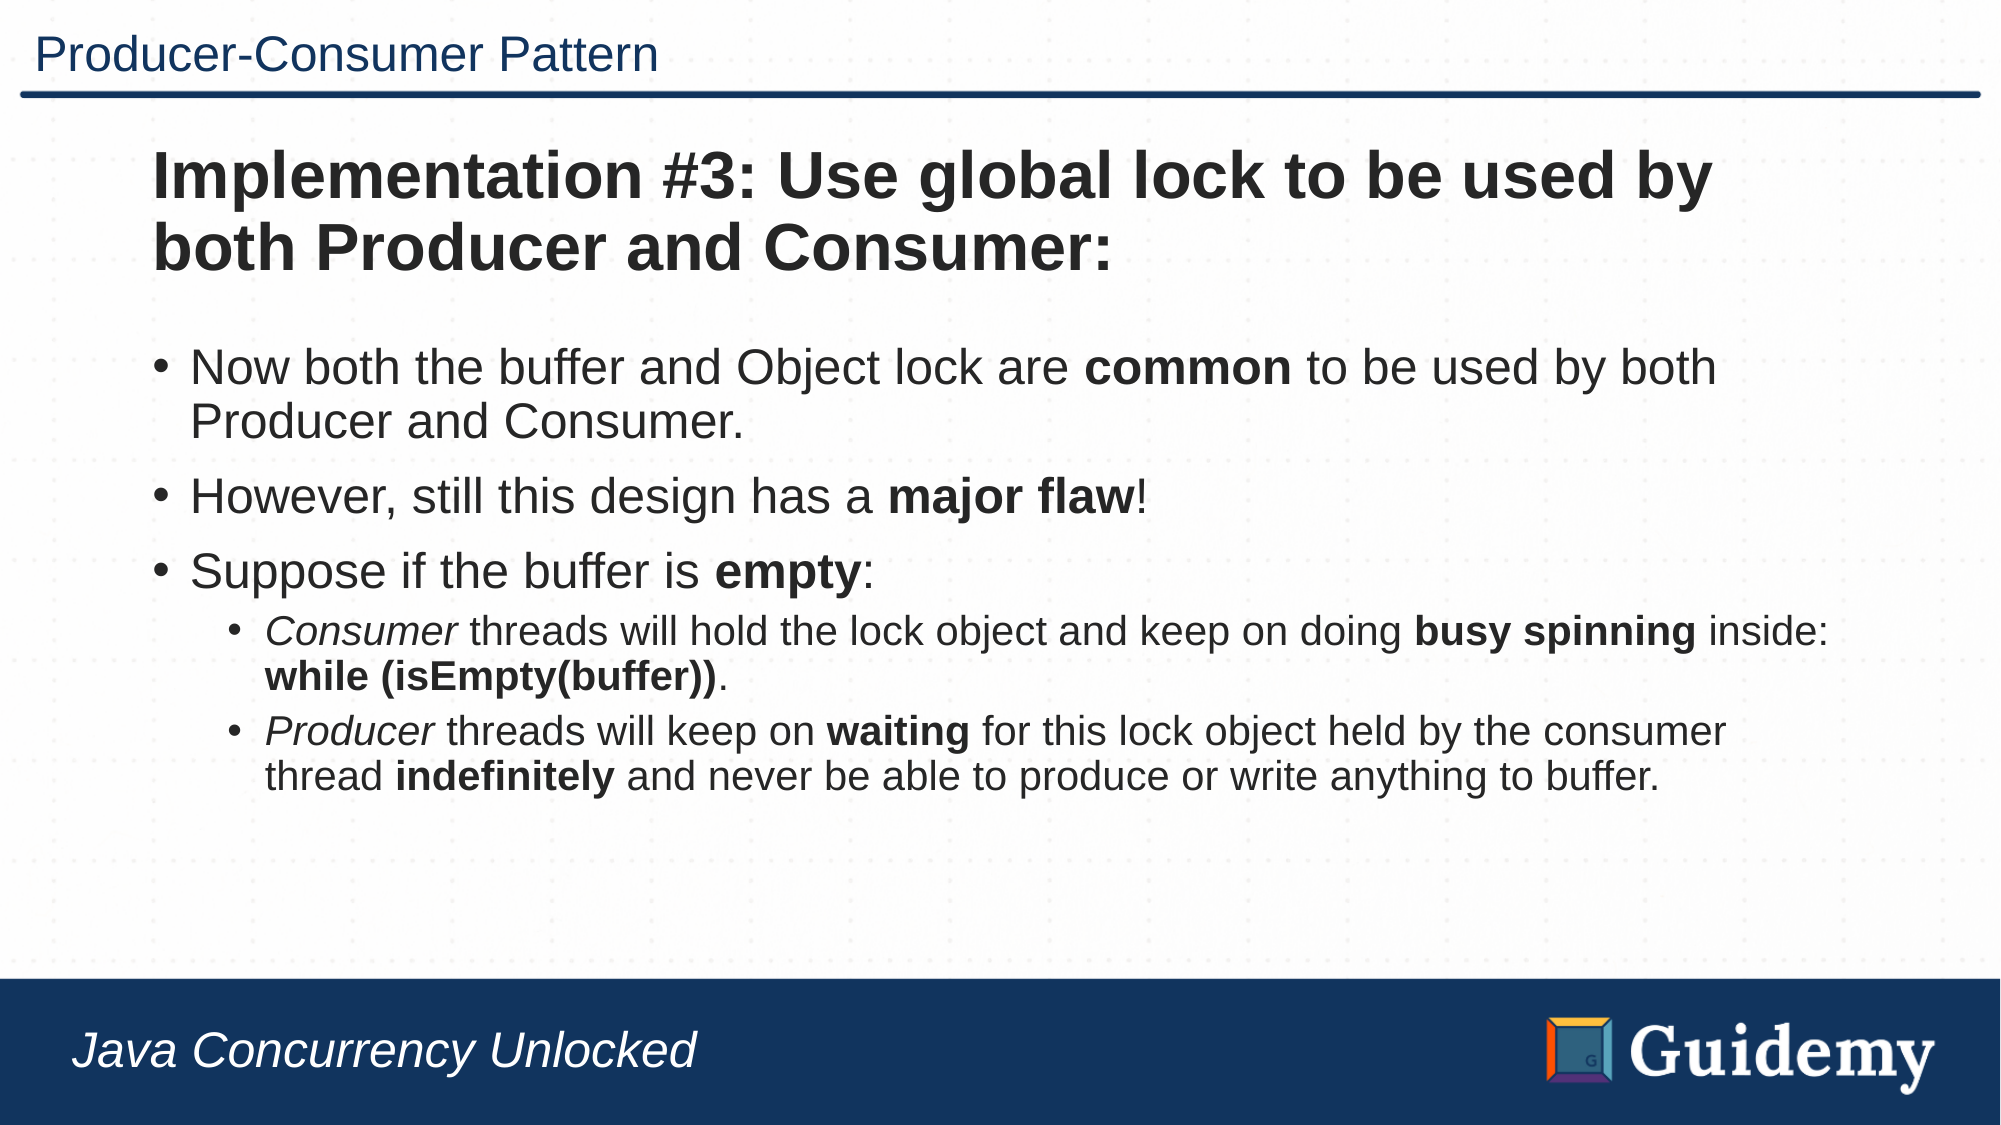

# Producer-Consumer Pattern
Implementation #3: Use global lock to be used by both Producer and Consumer:
Now both the buffer and Object lock are common to be used by both Producer and Consumer.
However, still this design has a major flaw!
Suppose if the buffer is empty:
Consumer threads will hold the lock object and keep on doing busy spinning inside: while (isEmpty(buffer)).
Producer threads will keep on waiting for this lock object held by the consumer thread indefinitely and never be able to produce or write anything to buffer.
Java Concurrency Unlocked